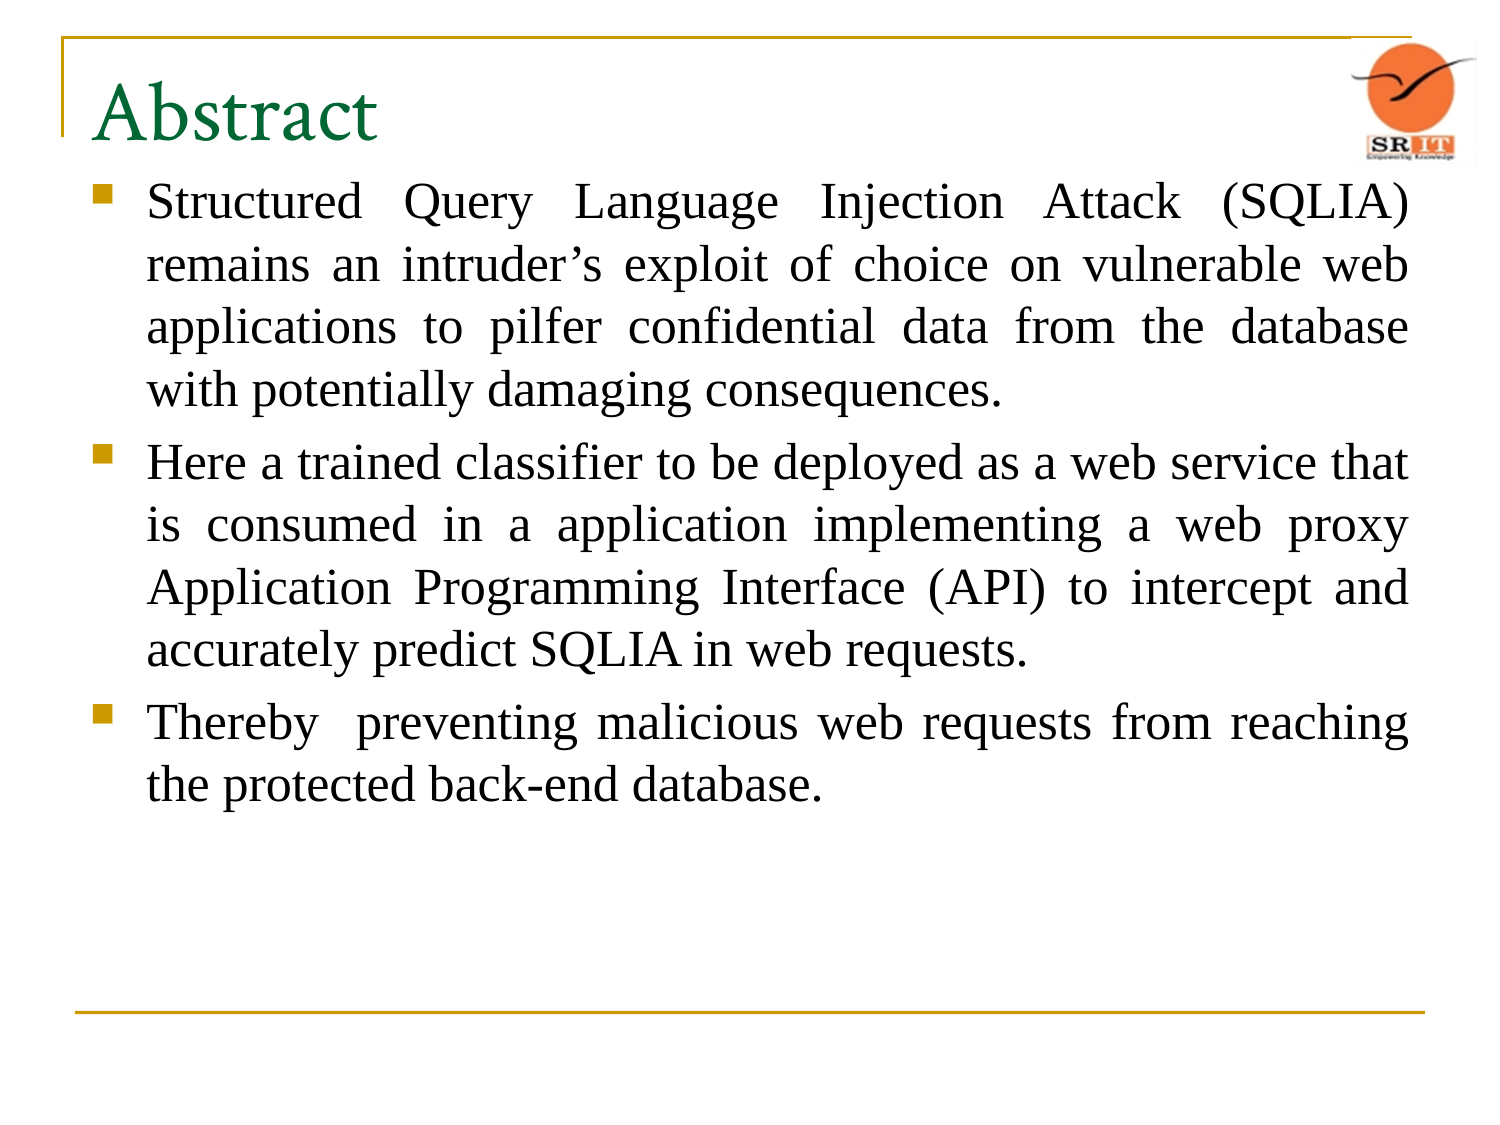

# Abstract
Structured Query Language Injection Attack (SQLIA) remains an intruder’s exploit of choice on vulnerable web applications to pilfer confidential data from the database with potentially damaging consequences.
Here a trained classifier to be deployed as a web service that is consumed in a application implementing a web proxy Application Programming Interface (API) to intercept and accurately predict SQLIA in web requests.
Thereby  preventing malicious web requests from reaching the protected back-end database.